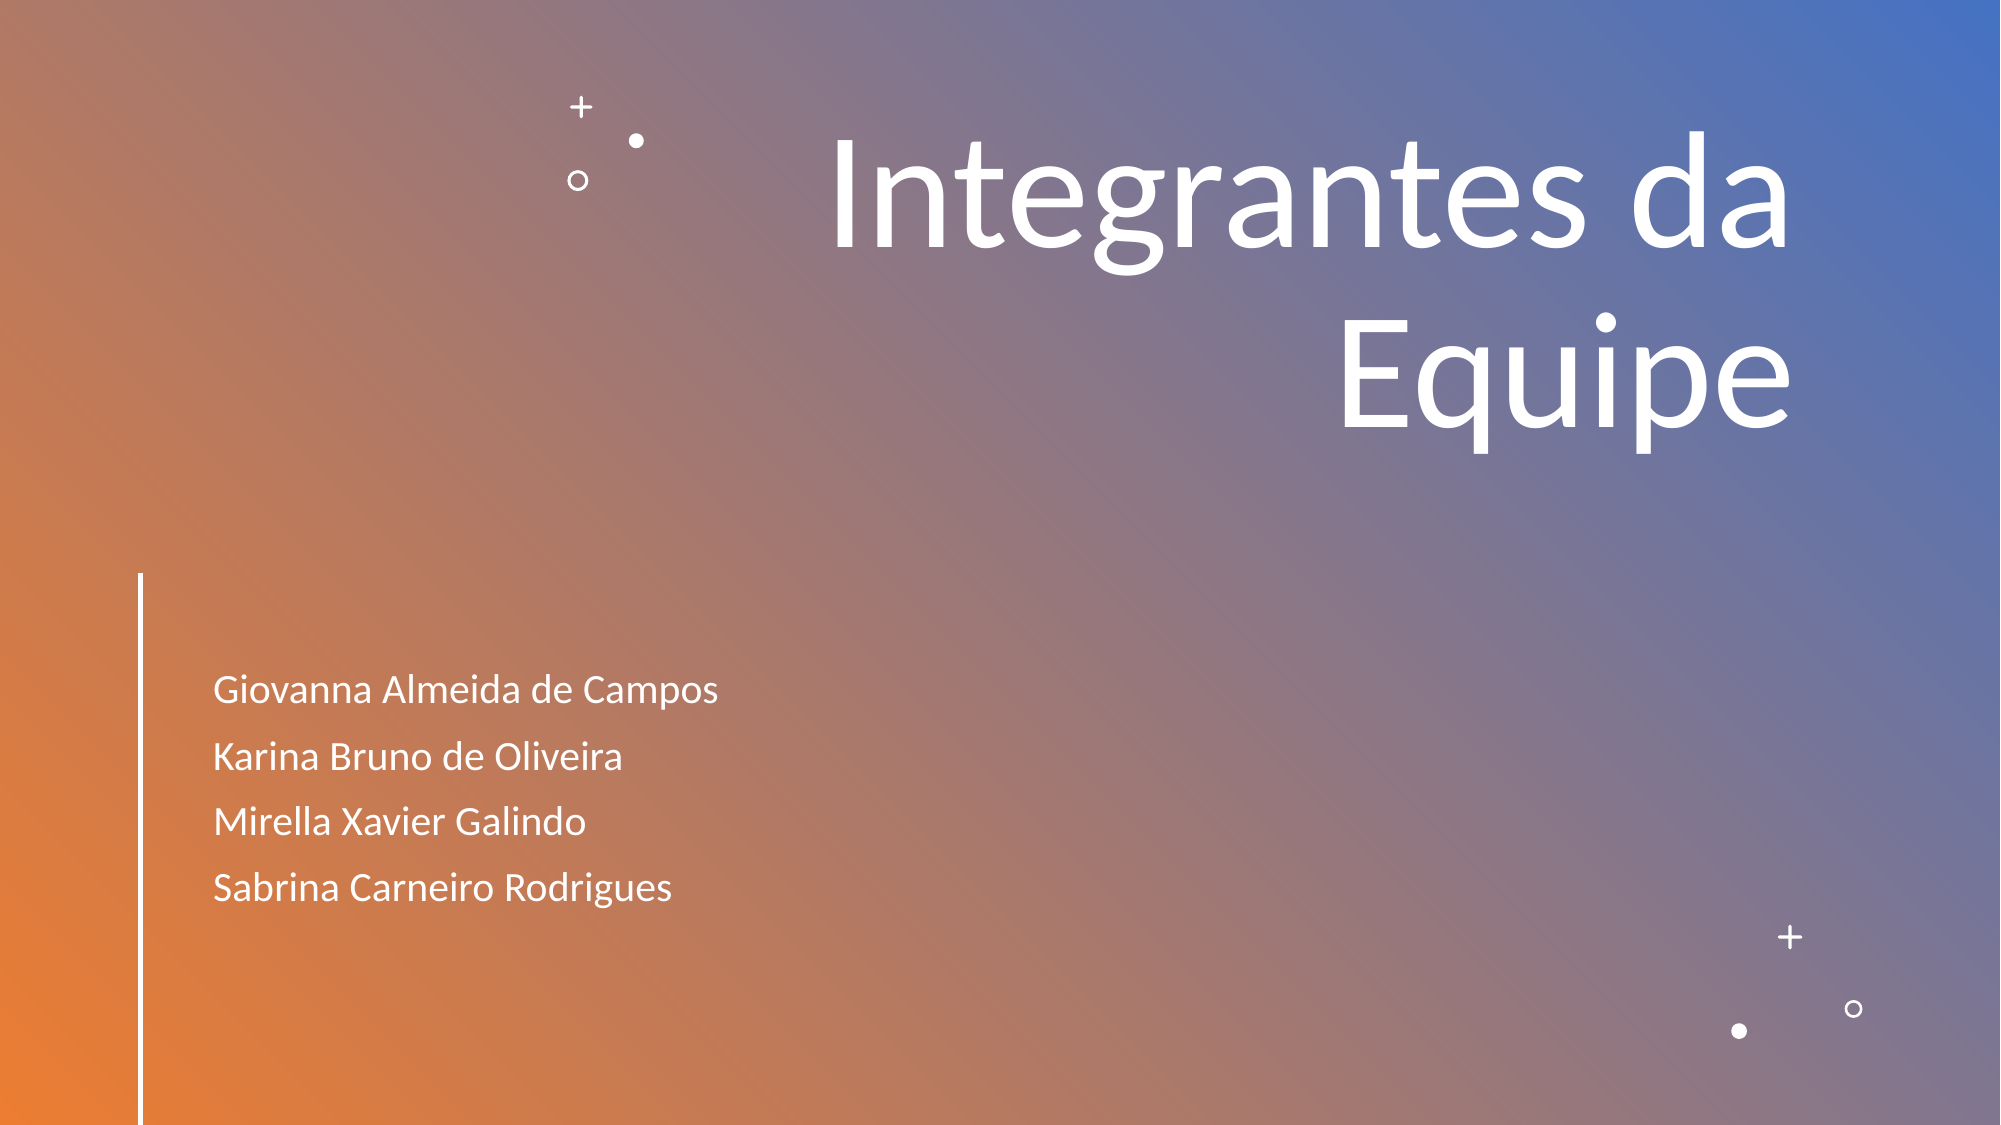

# Integrantes da Equipe

Giovanna Almeida de Campos
Karina Bruno de Oliveira
Mirella Xavier Galindo
Sabrina Carneiro Rodrigues